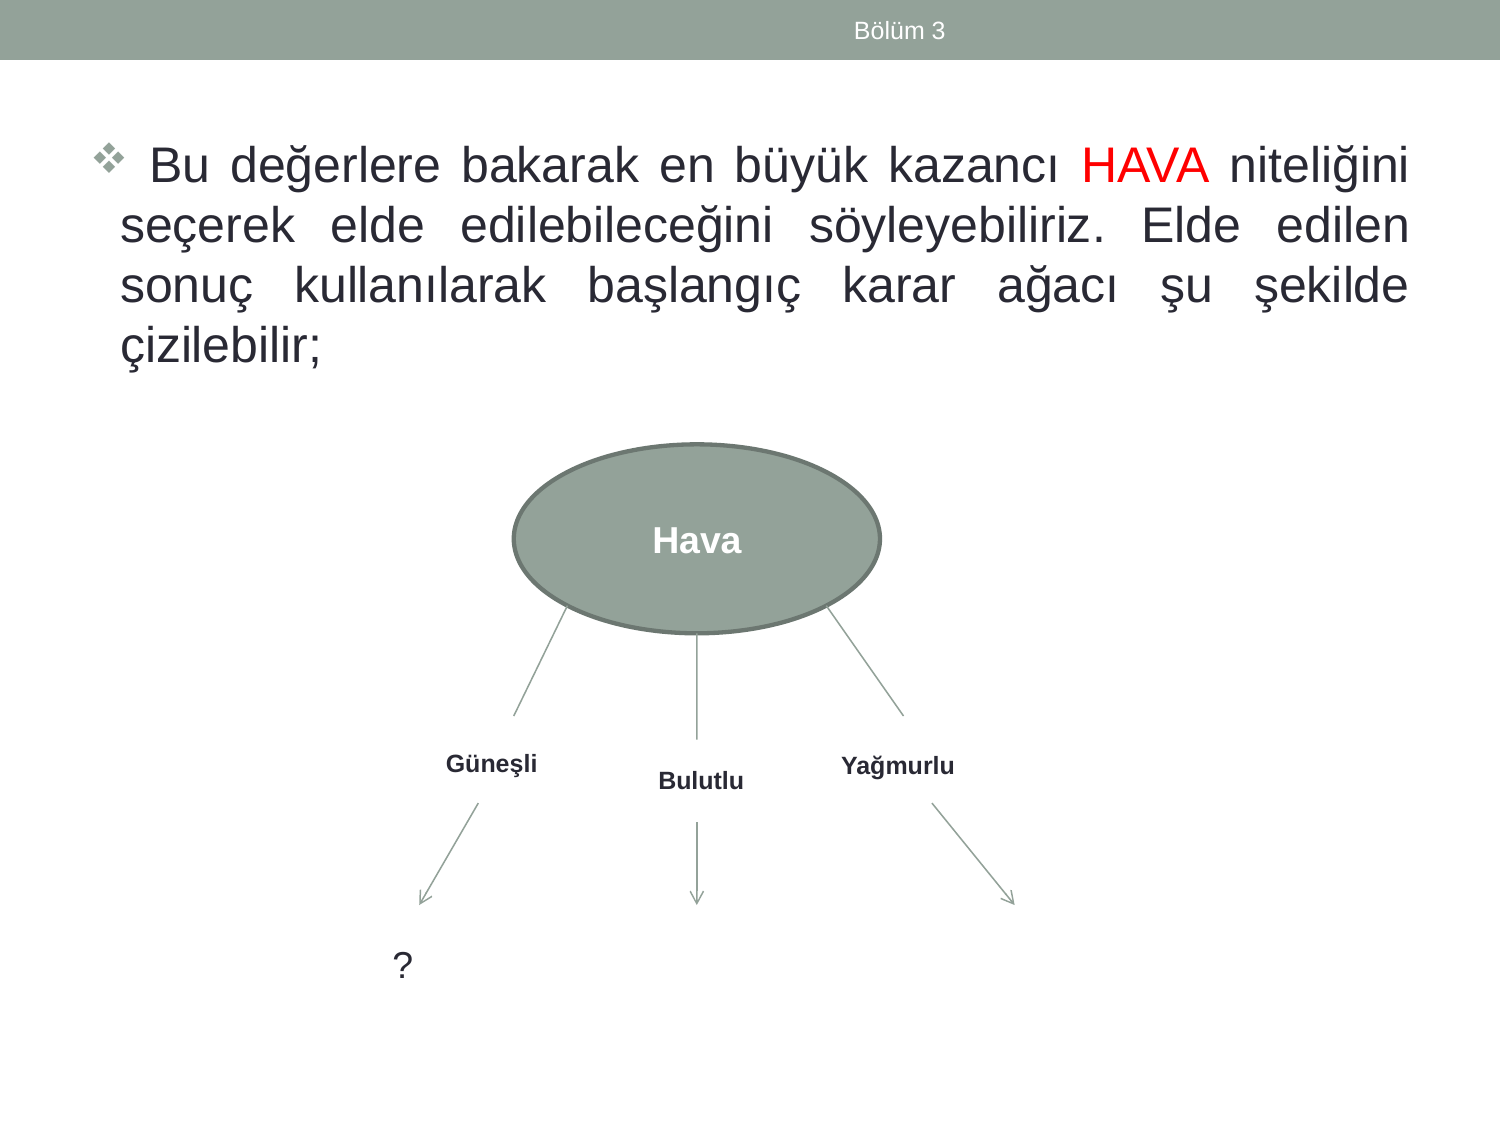

Bölüm 3
 Bu değerlere bakarak en büyük kazancı HAVA niteliğini seçerek elde edilebileceğini söyleyebiliriz. Elde edilen sonuç kullanılarak başlangıç karar ağacı şu şekilde çizilebilir;

Hava
Güneşli
Yağmurlu
Bulutlu
?